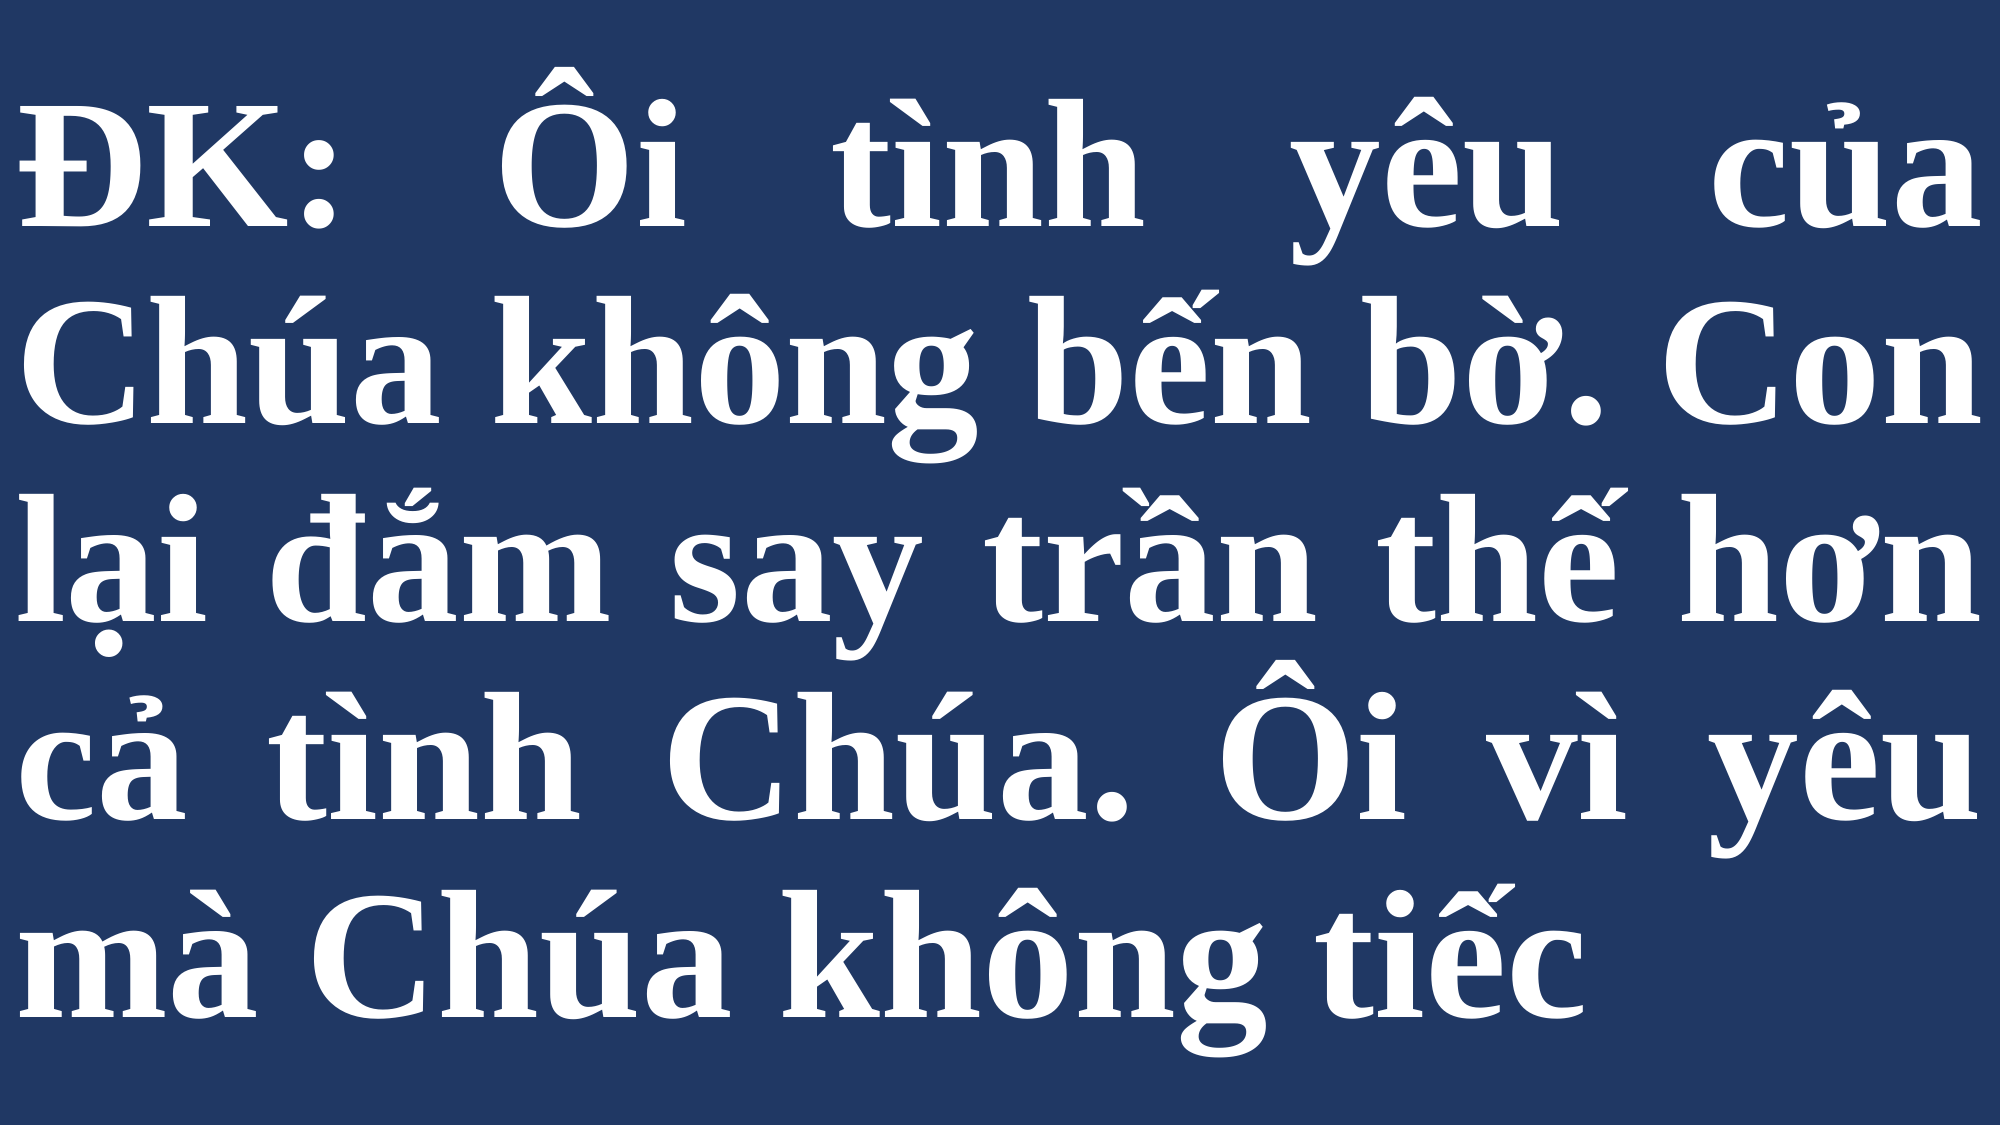

# ĐK: Ôi tình yêu của Chúa không bến bờ. Con lại đắm say trần thế hơn cả tình Chúa. Ôi vì yêu mà Chúa không tiếc